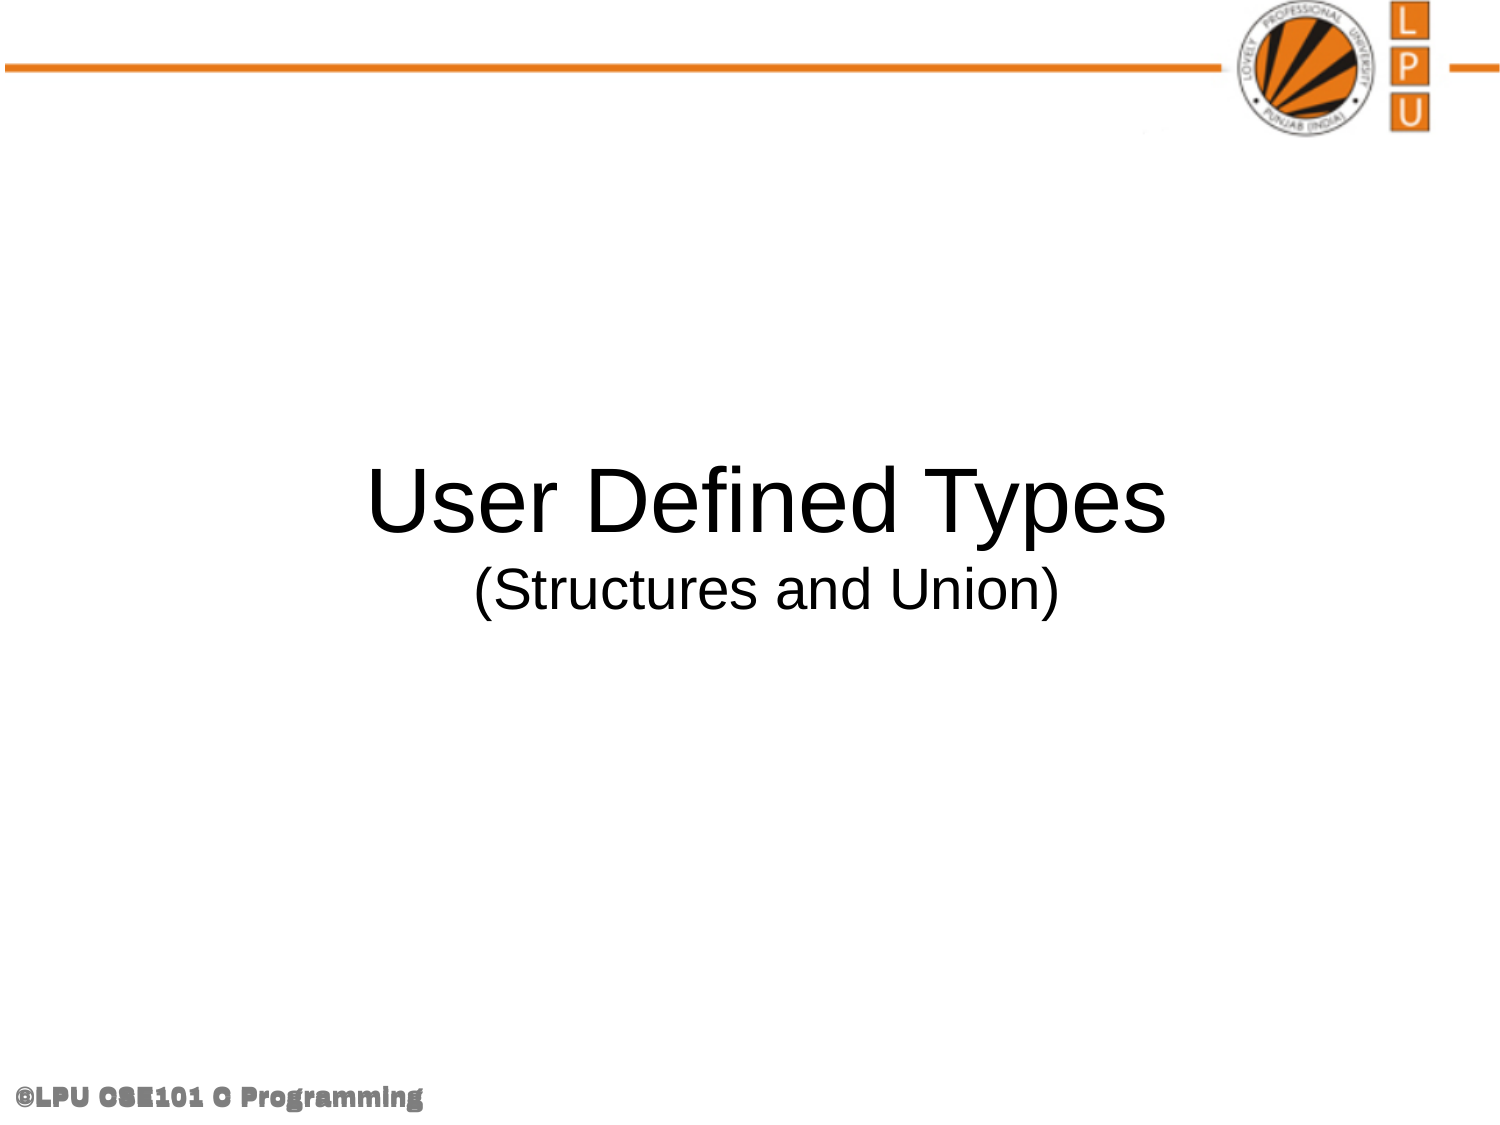

User Defined Types
(Structures and Union)
©LPU CSE101 C Programming